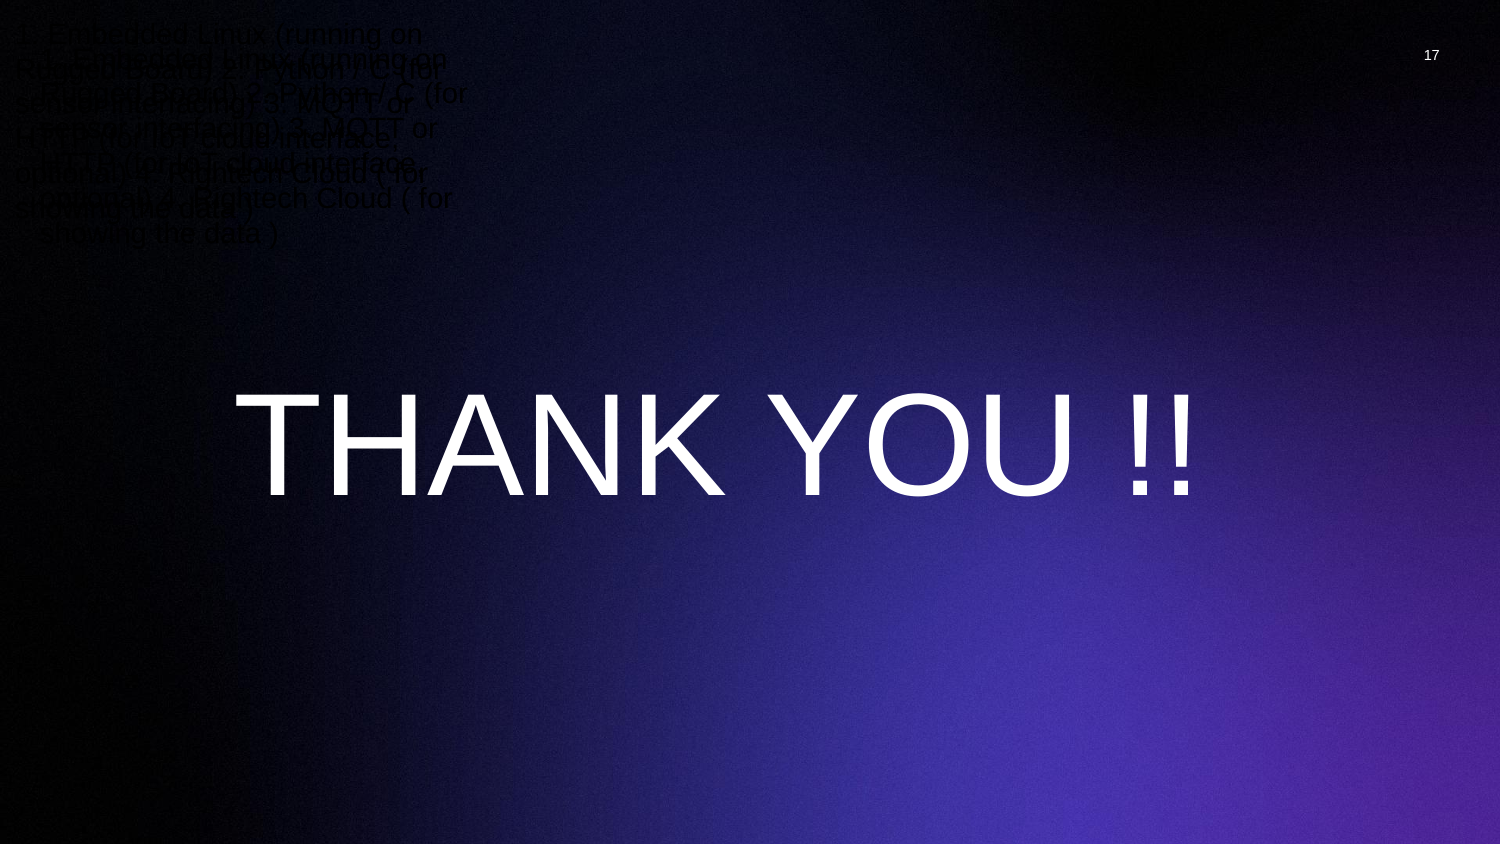

1. Embedded Linux (running on Rugged Board) 2. Python / C (for sensor interfacing) 3. MQTT or HTTP (for IoT cloud interface, optional) 4. Rightech Cloud ( for showing the data )
1. Embedded Linux (running on Rugged Board) 2. Python / C (for sensor interfacing) 3. MQTT or HTTP (for IoT cloud interface, optional) 4. Rightech Cloud ( for showing the data )
17
# THANK YOU !!